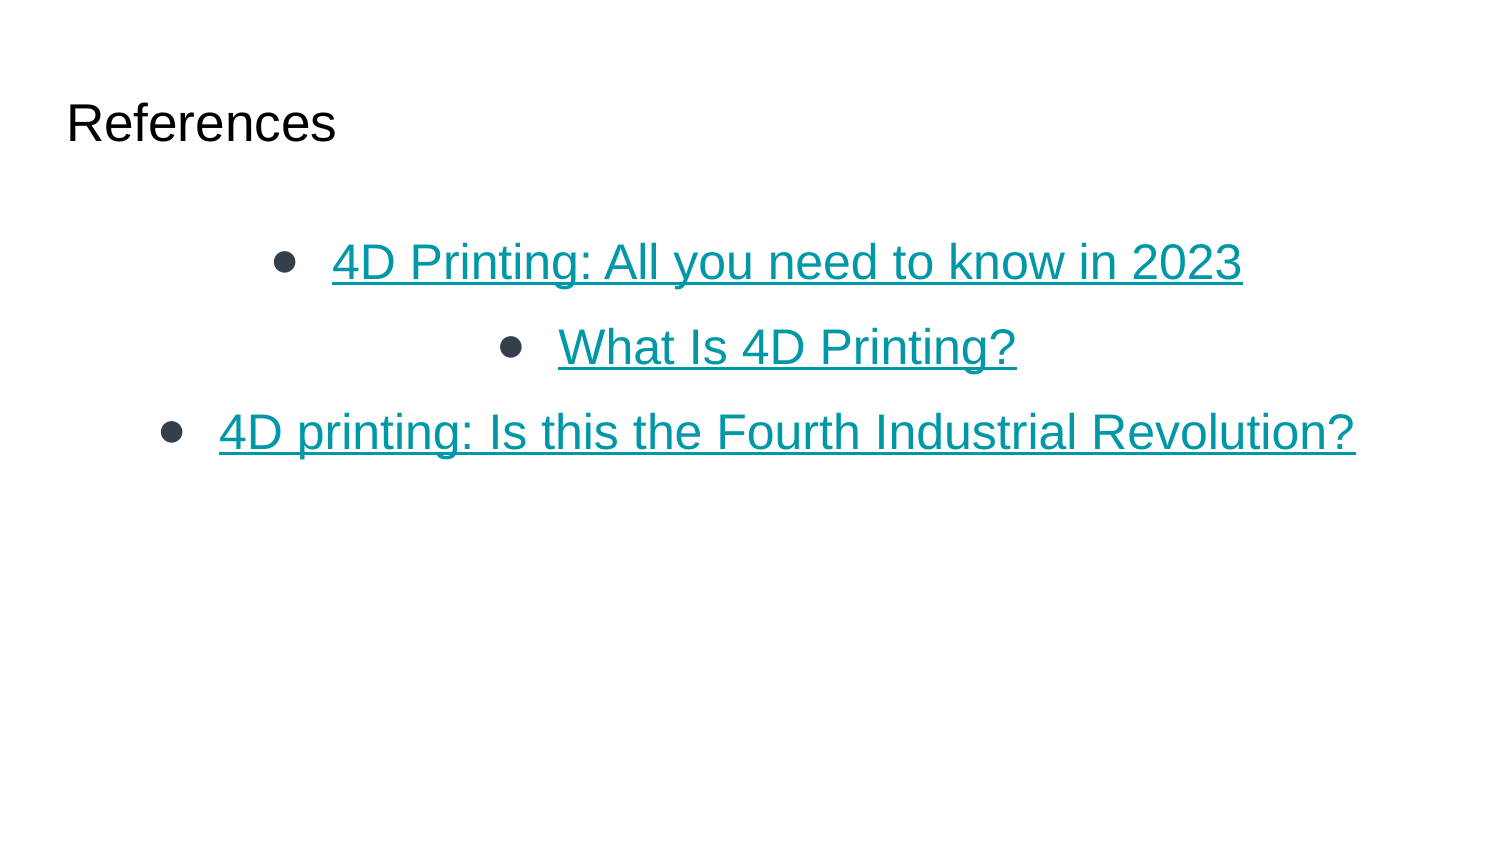

# References
4D Printing: All you need to know in 2023
What Is 4D Printing?
4D printing: Is this the Fourth Industrial Revolution?